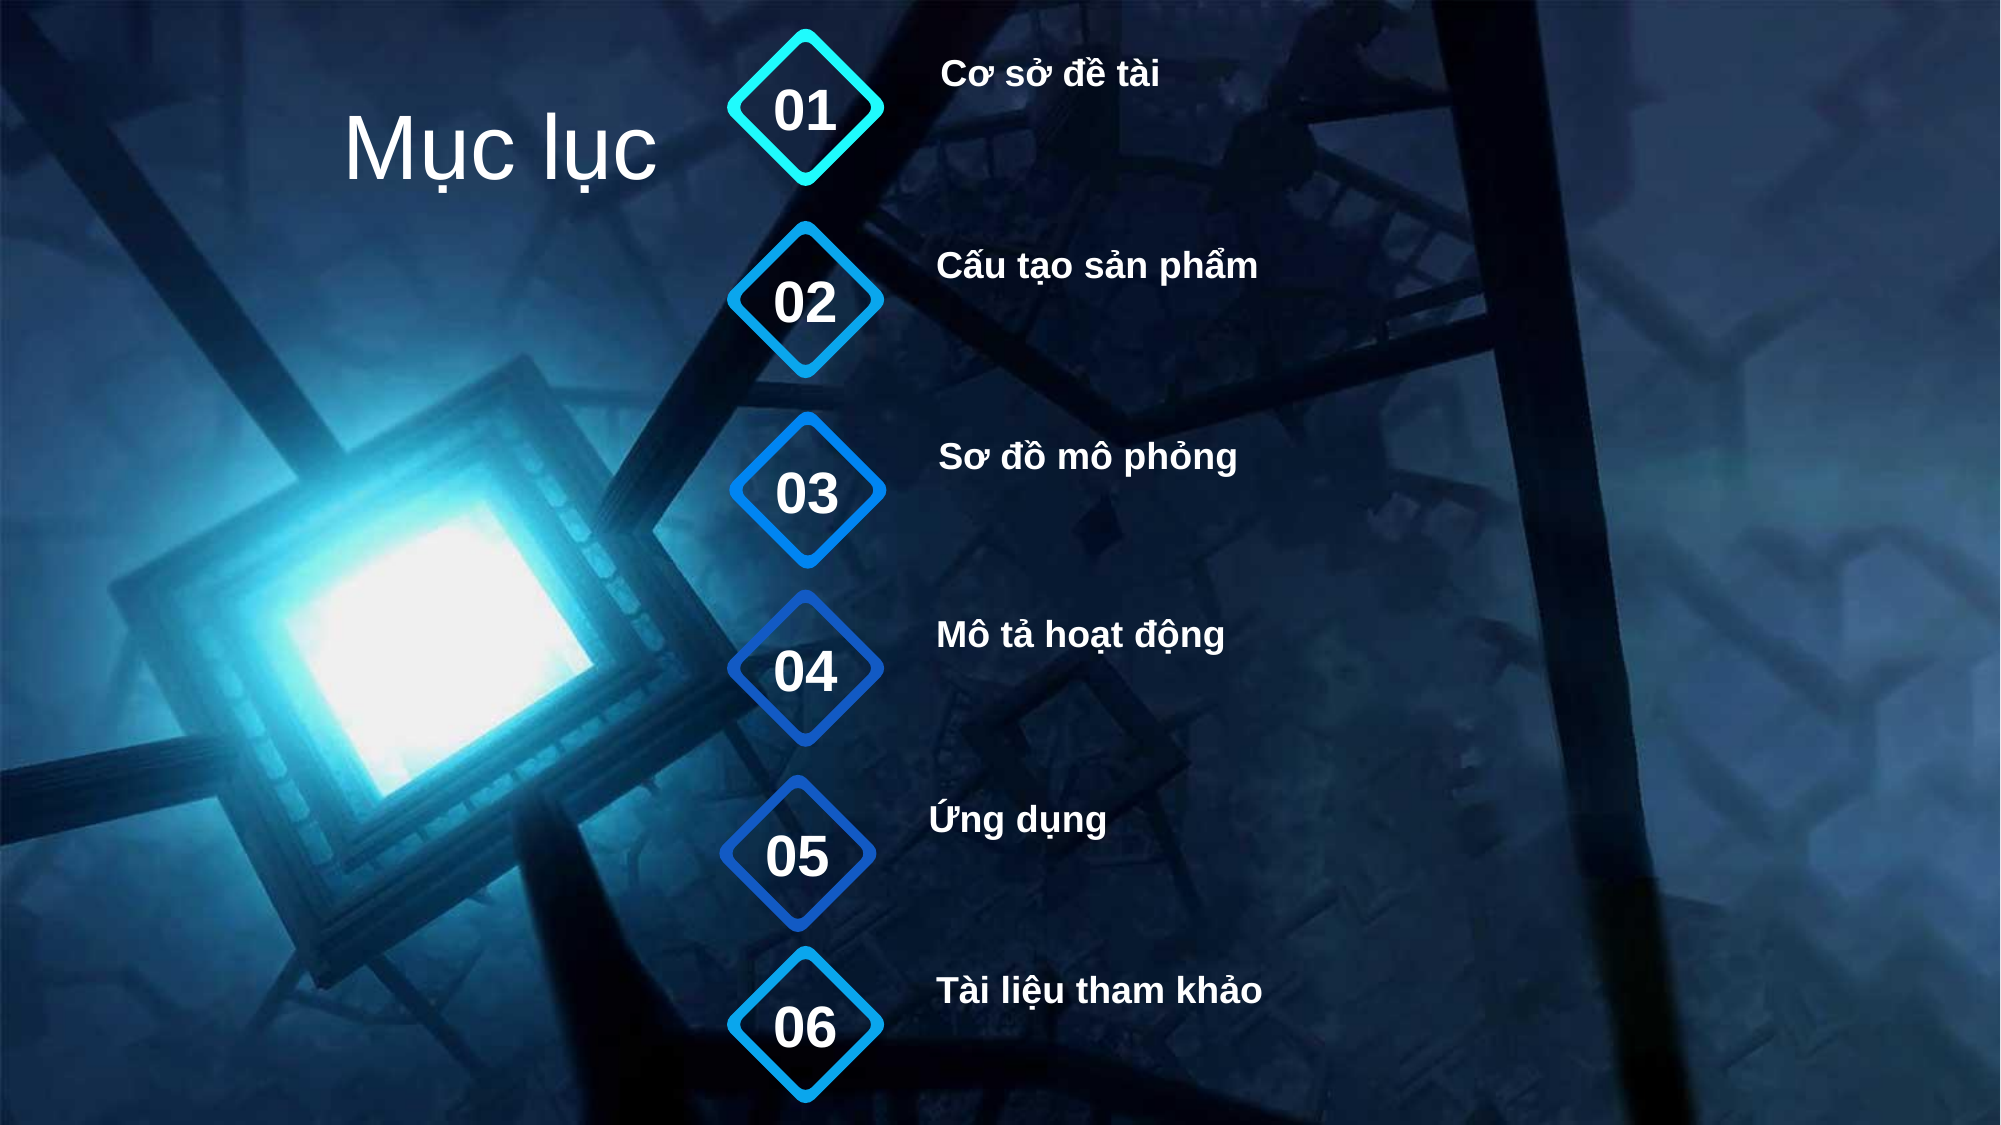

Cơ sở đề tài
01
Mục lục

Cấu tạo sản phẩm
02

Sơ đồ mô phỏng
03

Mô tả hoạt động
04

Ứng dụng
05

Tài liệu tham khảo
06